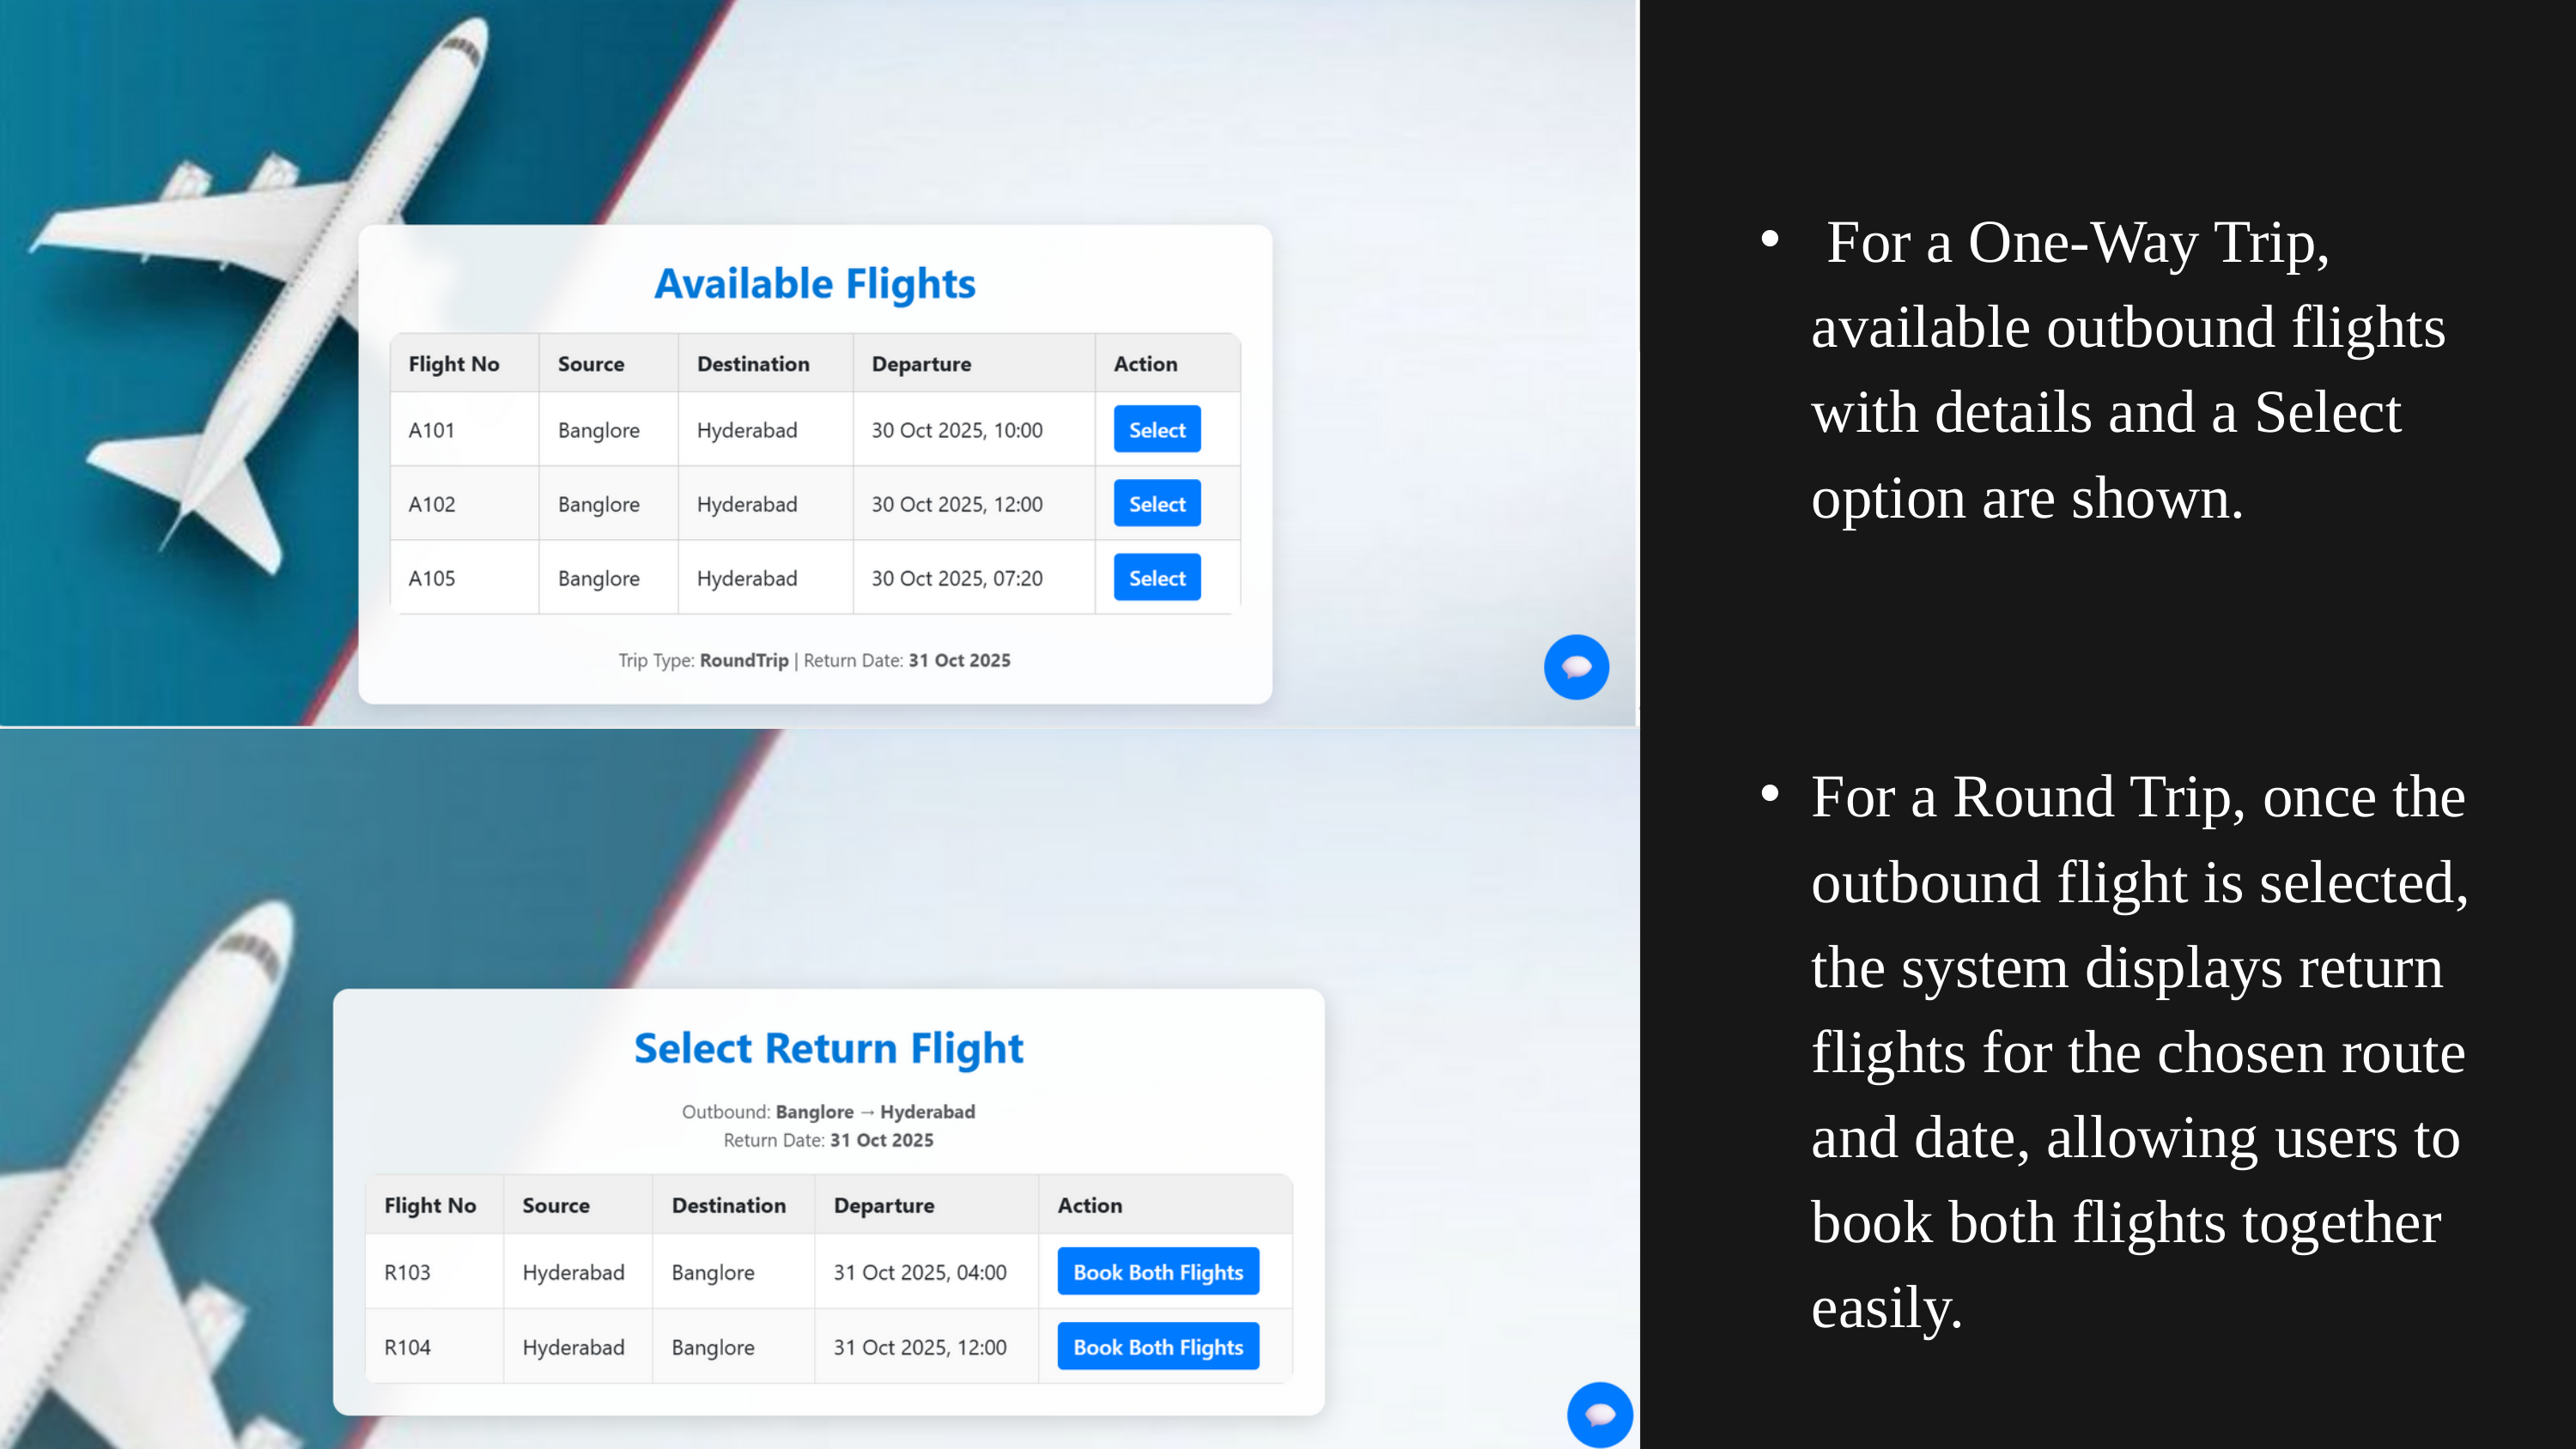

For a One-Way Trip, available outbound flights with details and a Select option are shown.

For a Round Trip, once the outbound flight is selected, the system displays return flights for the chosen route and date, allowing users to book both flights together easily.